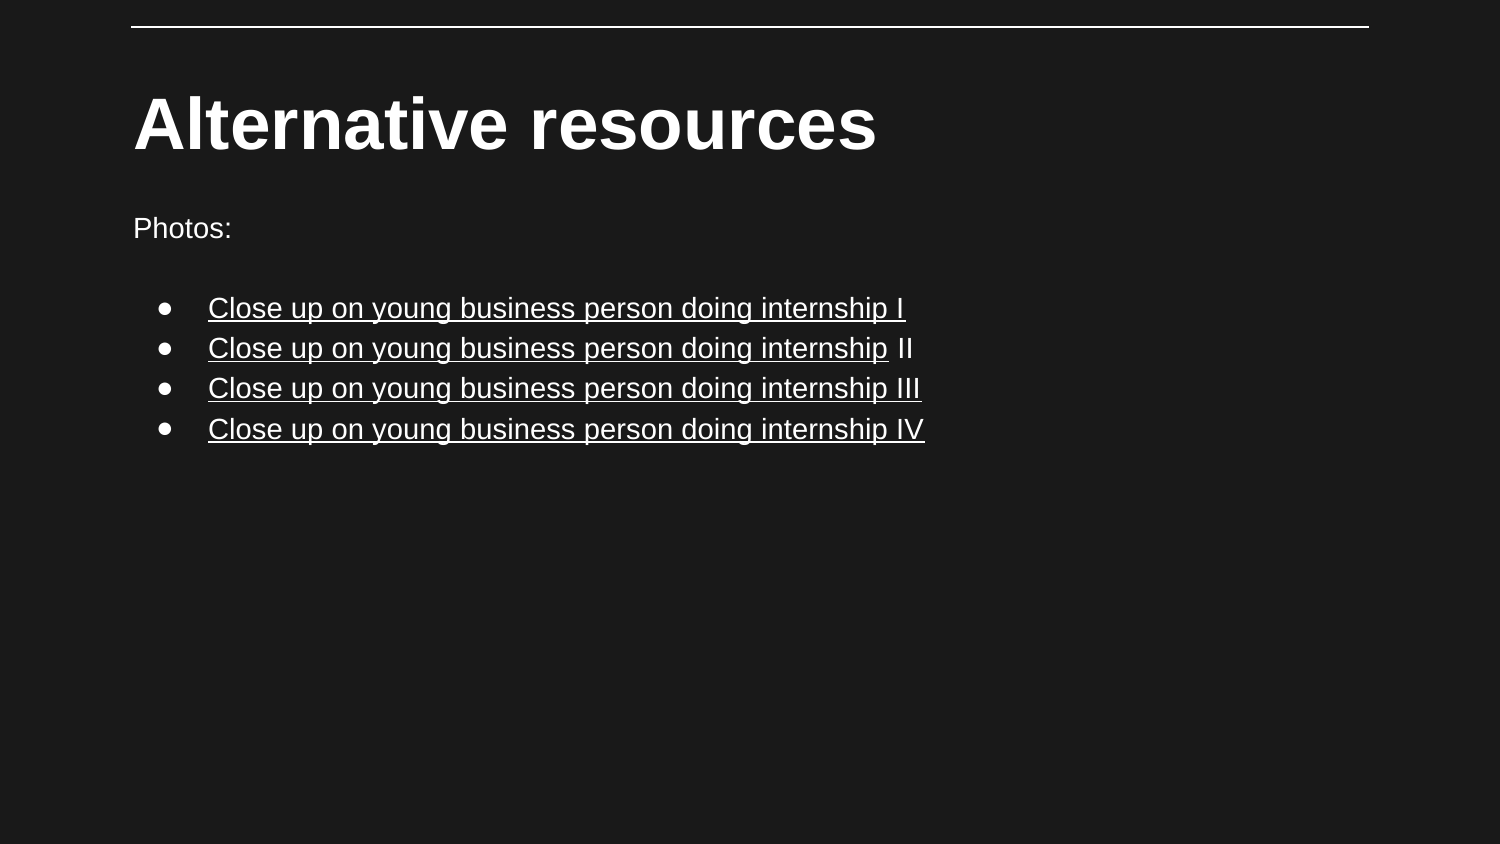

# Alternative resources
Photos:

Close up on young business person doing internship I
Close up on young business person doing internship II
Close up on young business person doing internship III
Close up on young business person doing internship IV